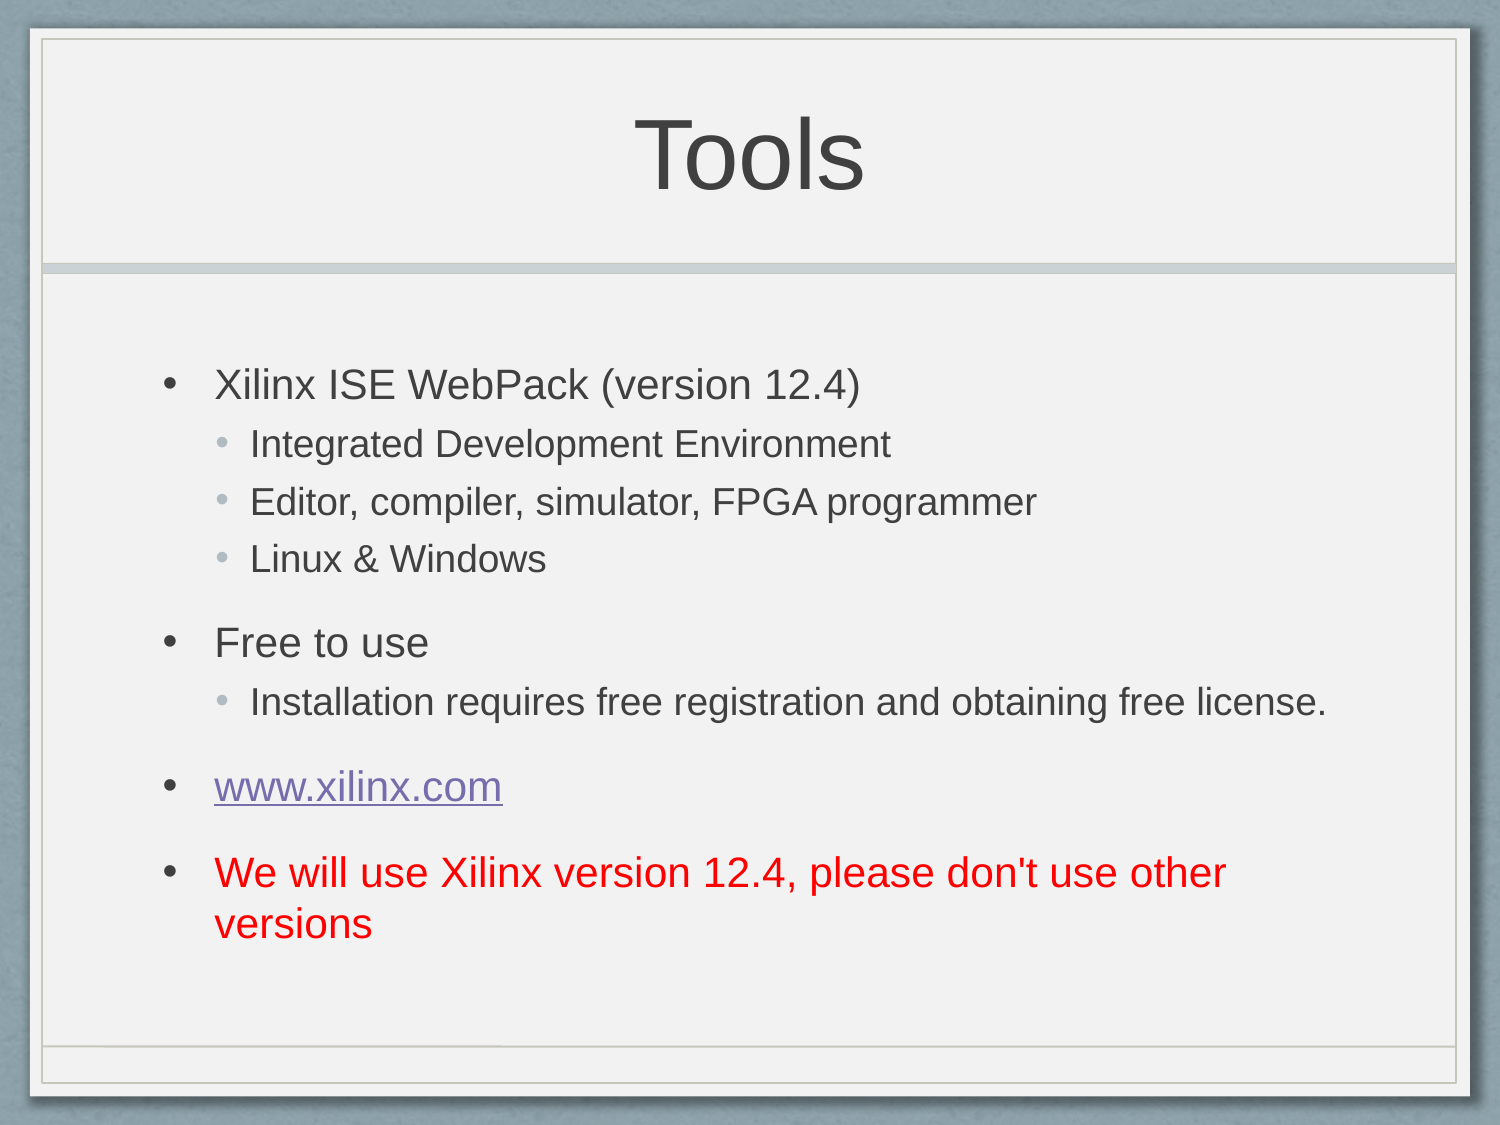

# Tools
Xilinx ISE WebPack (version 12.4)
Integrated Development Environment
Editor, compiler, simulator, FPGA programmer
Linux & Windows
Free to use
Installation requires free registration and obtaining free license.
www.xilinx.com
We will use Xilinx version 12.4, please don't use other versions